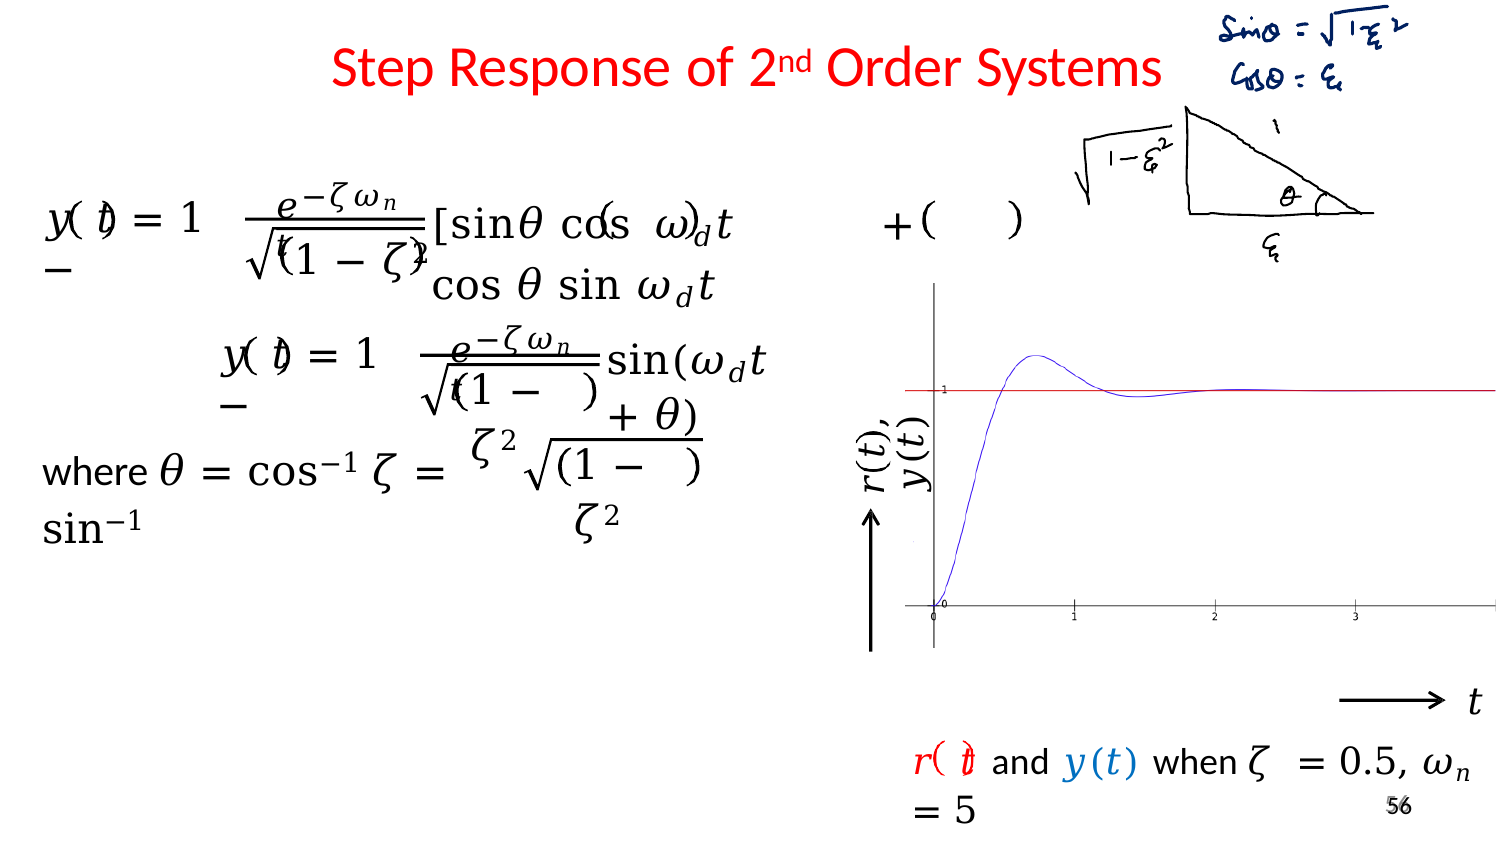

# Step Response of 2nd Order Systems
𝑒−𝜁𝜔𝑛𝑡
𝑦 𝑡	= 1 −
[sin𝜃 cos 𝜔𝑑𝑡	+ cos 𝜃 sin 𝜔𝑑𝑡

1 − 𝜁2
𝑒−𝜁𝜔𝑛𝑡

𝑦 𝑡	= 1 −
sin(𝜔𝑑𝑡 + 𝜃)

𝑟 𝑡 , 𝑦(𝑡)

1 − 𝜁2

where 𝜃 = cos−1 𝜁 = sin−1
1 − 𝜁2

𝑡
𝑟  𝑡	and 𝑦(𝑡) when 𝜁  = 0.5, 𝜔𝑛  = 5

56
56